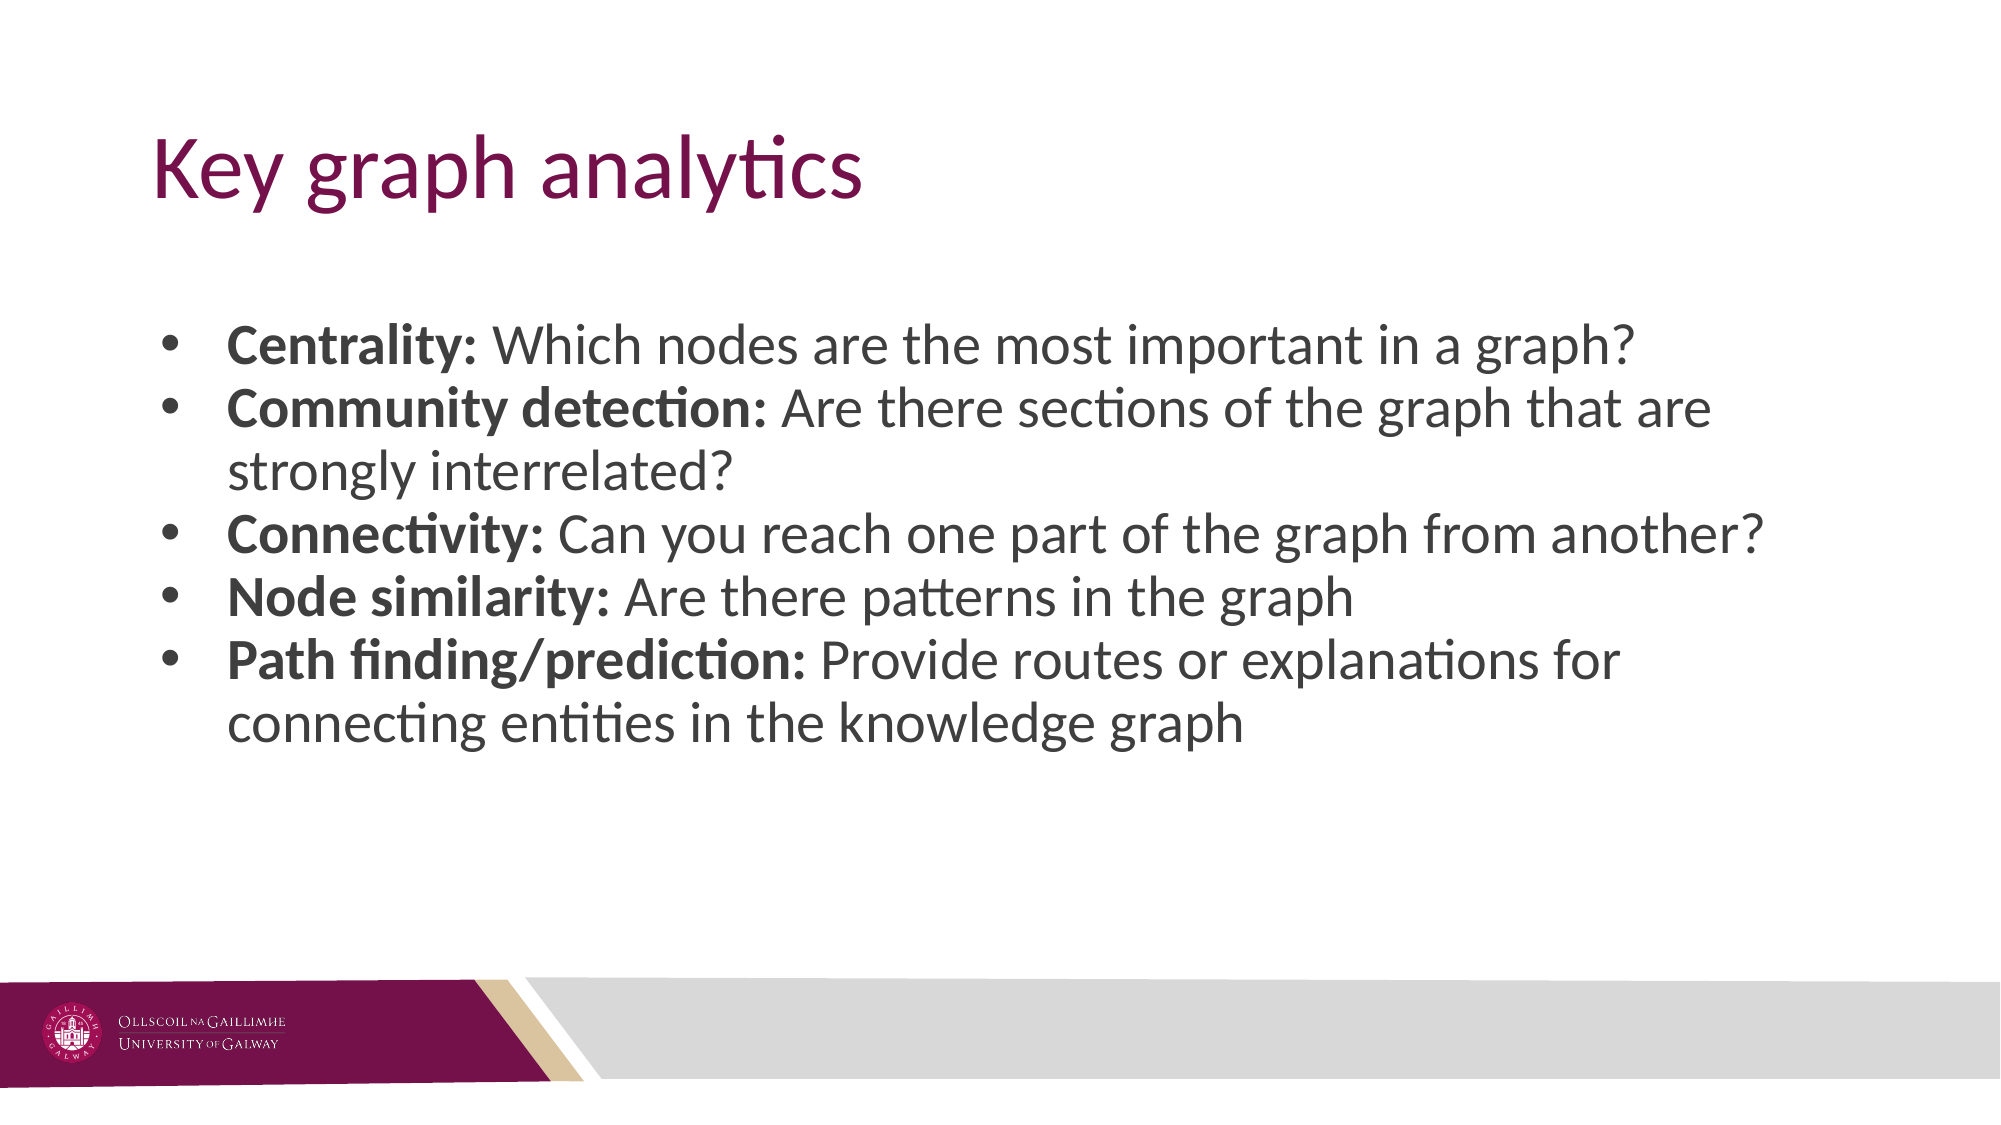

# Key graph analytics
Centrality: Which nodes are the most important in a graph?
Community detection: Are there sections of the graph that are strongly interrelated?
Connectivity: Can you reach one part of the graph from another?
Node similarity: Are there patterns in the graph
Path finding/prediction: Provide routes or explanations for connecting entities in the knowledge graph